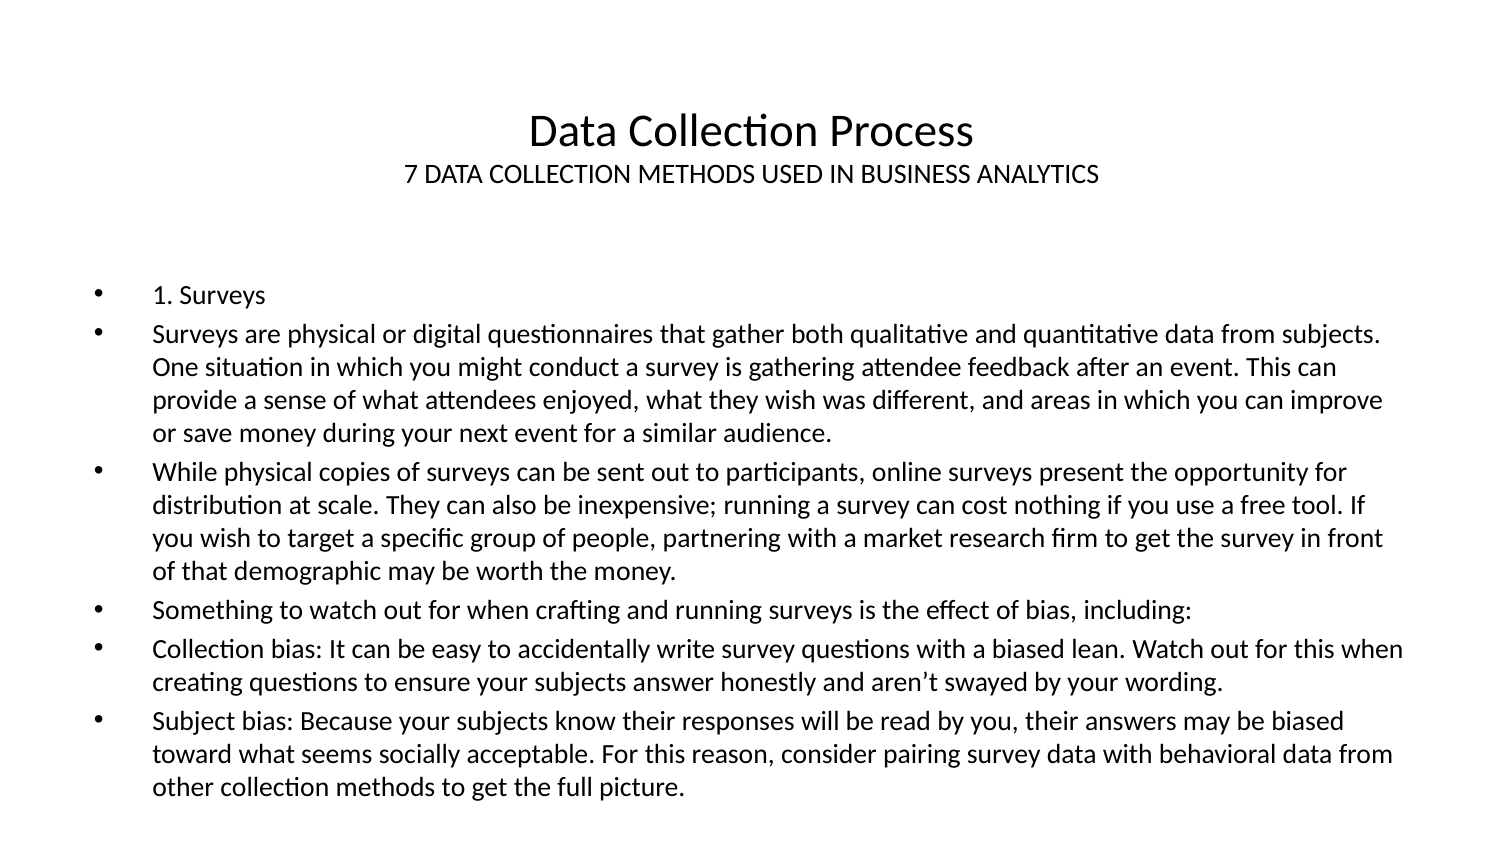

# Data Collection Process 7 DATA COLLECTION METHODS USED IN BUSINESS ANALYTICS
1. Surveys
Surveys are physical or digital questionnaires that gather both qualitative and quantitative data from subjects. One situation in which you might conduct a survey is gathering attendee feedback after an event. This can provide a sense of what attendees enjoyed, what they wish was different, and areas in which you can improve or save money during your next event for a similar audience.
While physical copies of surveys can be sent out to participants, online surveys present the opportunity for distribution at scale. They can also be inexpensive; running a survey can cost nothing if you use a free tool. If you wish to target a specific group of people, partnering with a market research firm to get the survey in front of that demographic may be worth the money.
Something to watch out for when crafting and running surveys is the effect of bias, including:
Collection bias: It can be easy to accidentally write survey questions with a biased lean. Watch out for this when creating questions to ensure your subjects answer honestly and aren’t swayed by your wording.
Subject bias: Because your subjects know their responses will be read by you, their answers may be biased toward what seems socially acceptable. For this reason, consider pairing survey data with behavioral data from other collection methods to get the full picture.